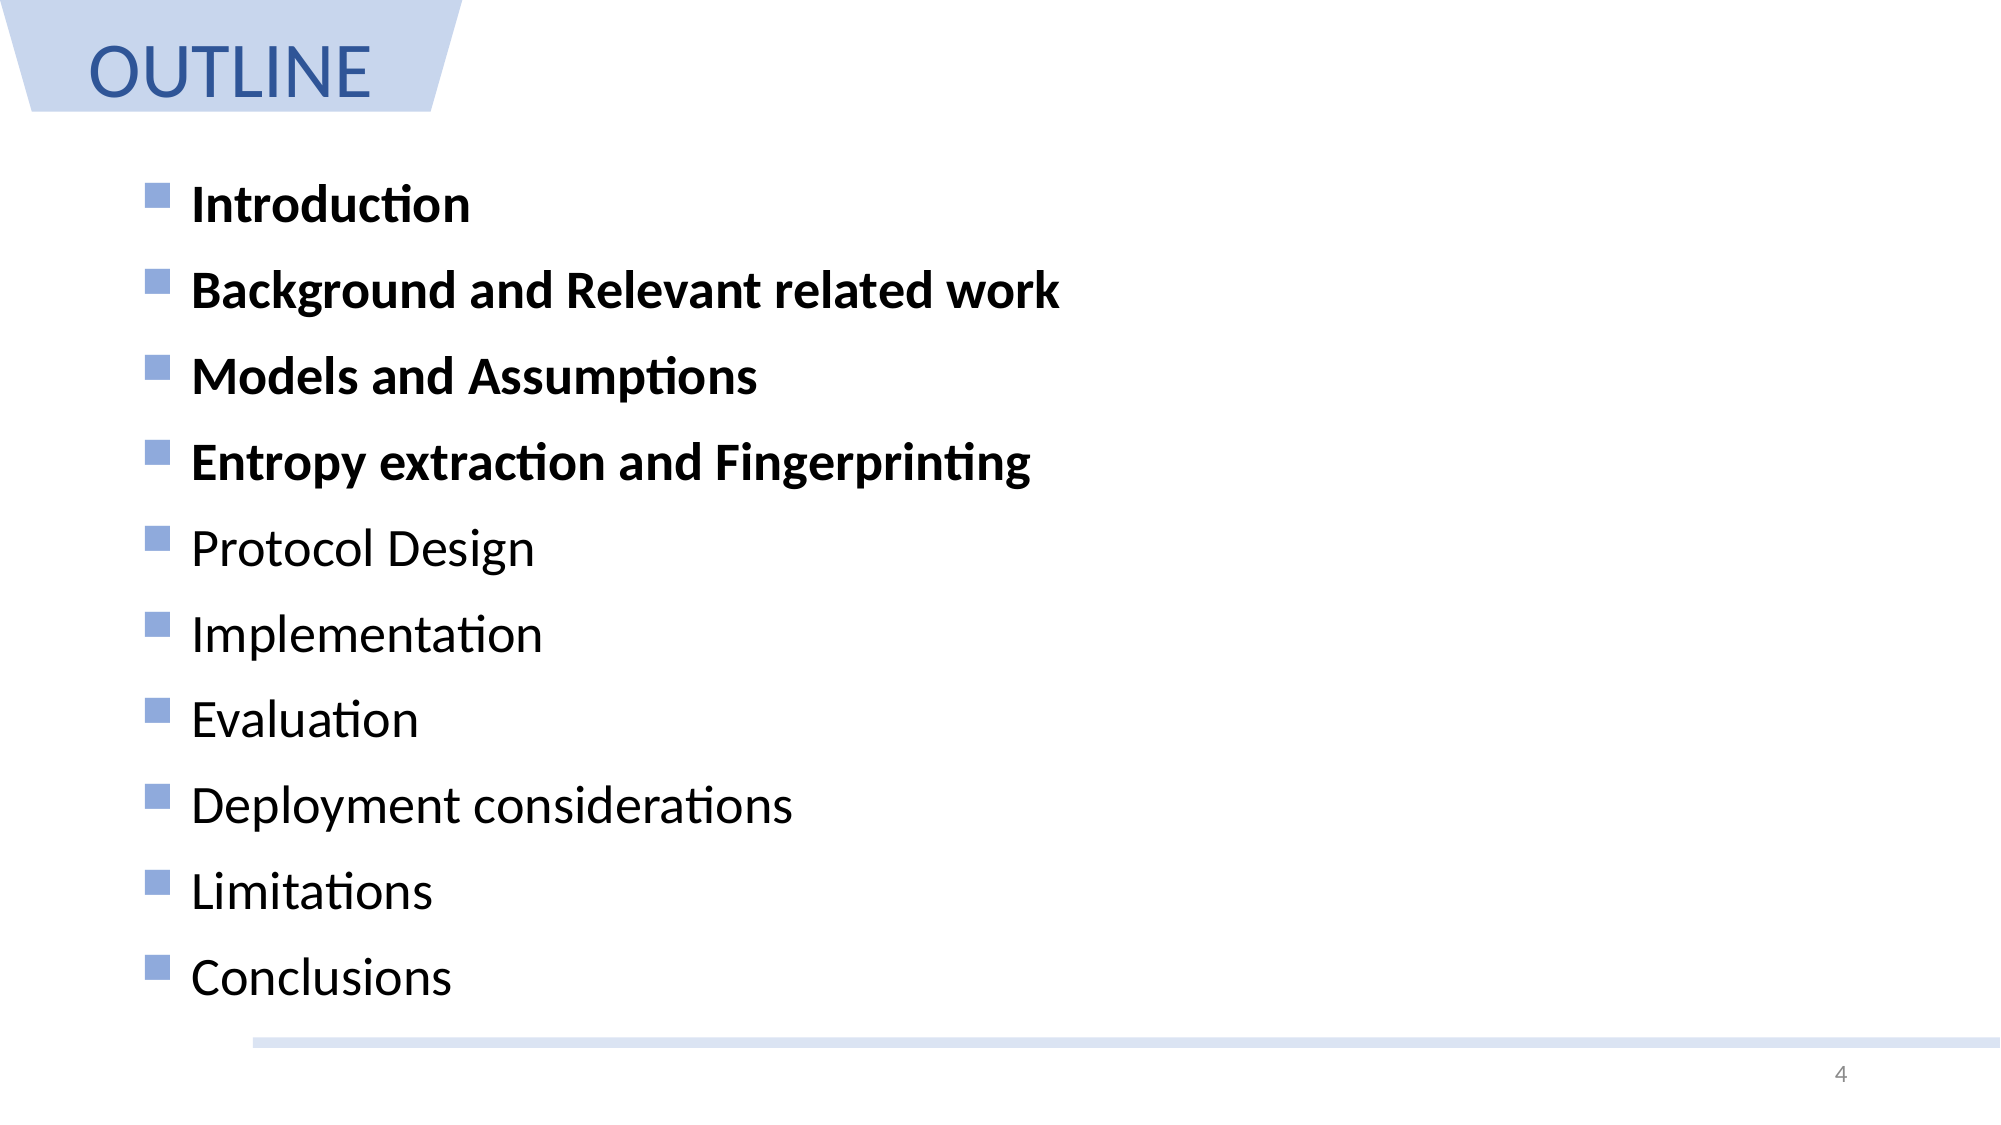

# OUTLINE
 Introduction
 Background and Relevant related work
 Models and Assumptions
 Entropy extraction and Fingerprinting
 Protocol Design
 Implementation
 Evaluation
 Deployment considerations
 Limitations
 Conclusions

4